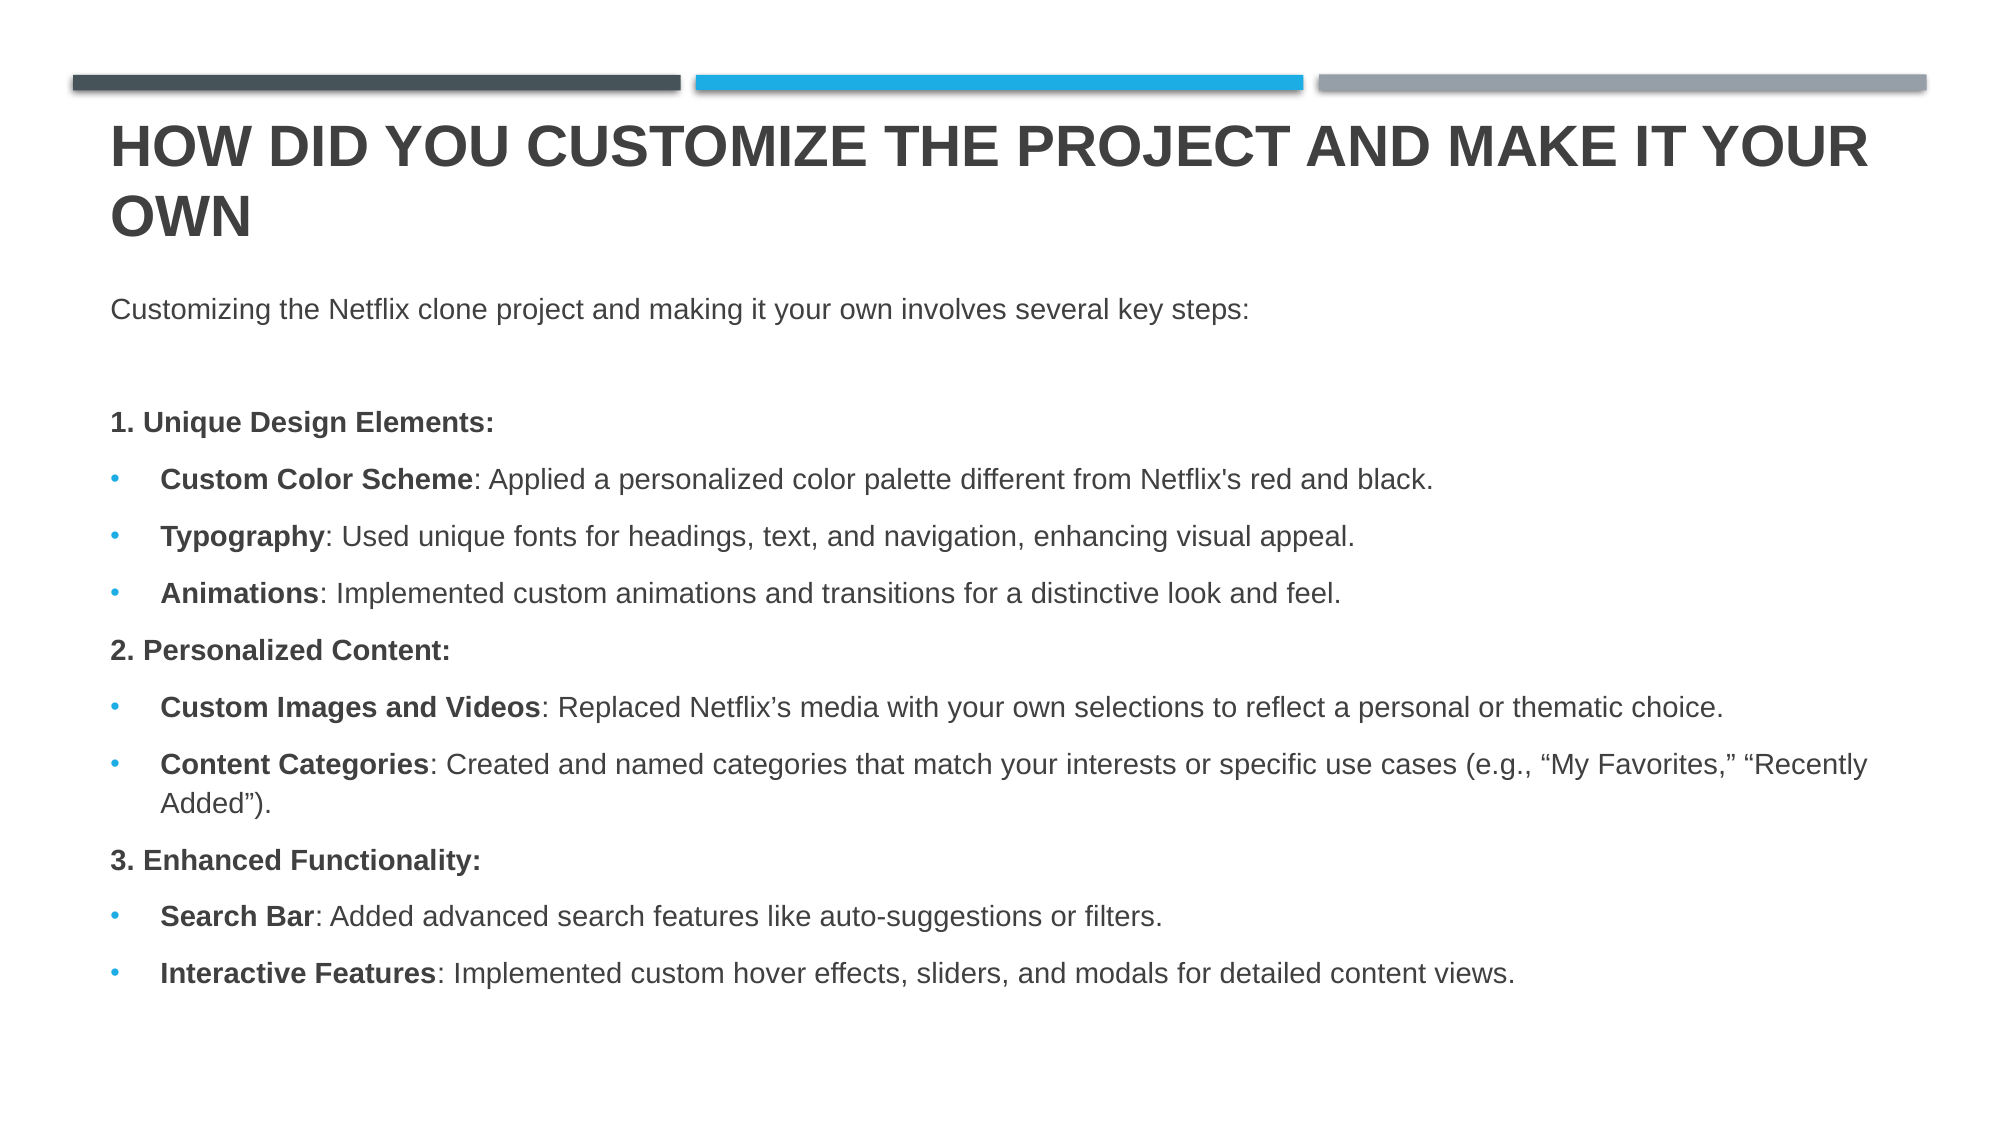

# How did you customize the project and make it your own
Customizing the Netflix clone project and making it your own involves several key steps:

1. Unique Design Elements:
Custom Color Scheme: Applied a personalized color palette different from Netflix's red and black.
Typography: Used unique fonts for headings, text, and navigation, enhancing visual appeal.
Animations: Implemented custom animations and transitions for a distinctive look and feel.
2. Personalized Content:
Custom Images and Videos: Replaced Netflix’s media with your own selections to reflect a personal or thematic choice.
Content Categories: Created and named categories that match your interests or specific use cases (e.g., “My Favorites,” “Recently Added”).
3. Enhanced Functionality:
Search Bar: Added advanced search features like auto-suggestions or filters.
Interactive Features: Implemented custom hover effects, sliders, and modals for detailed content views.